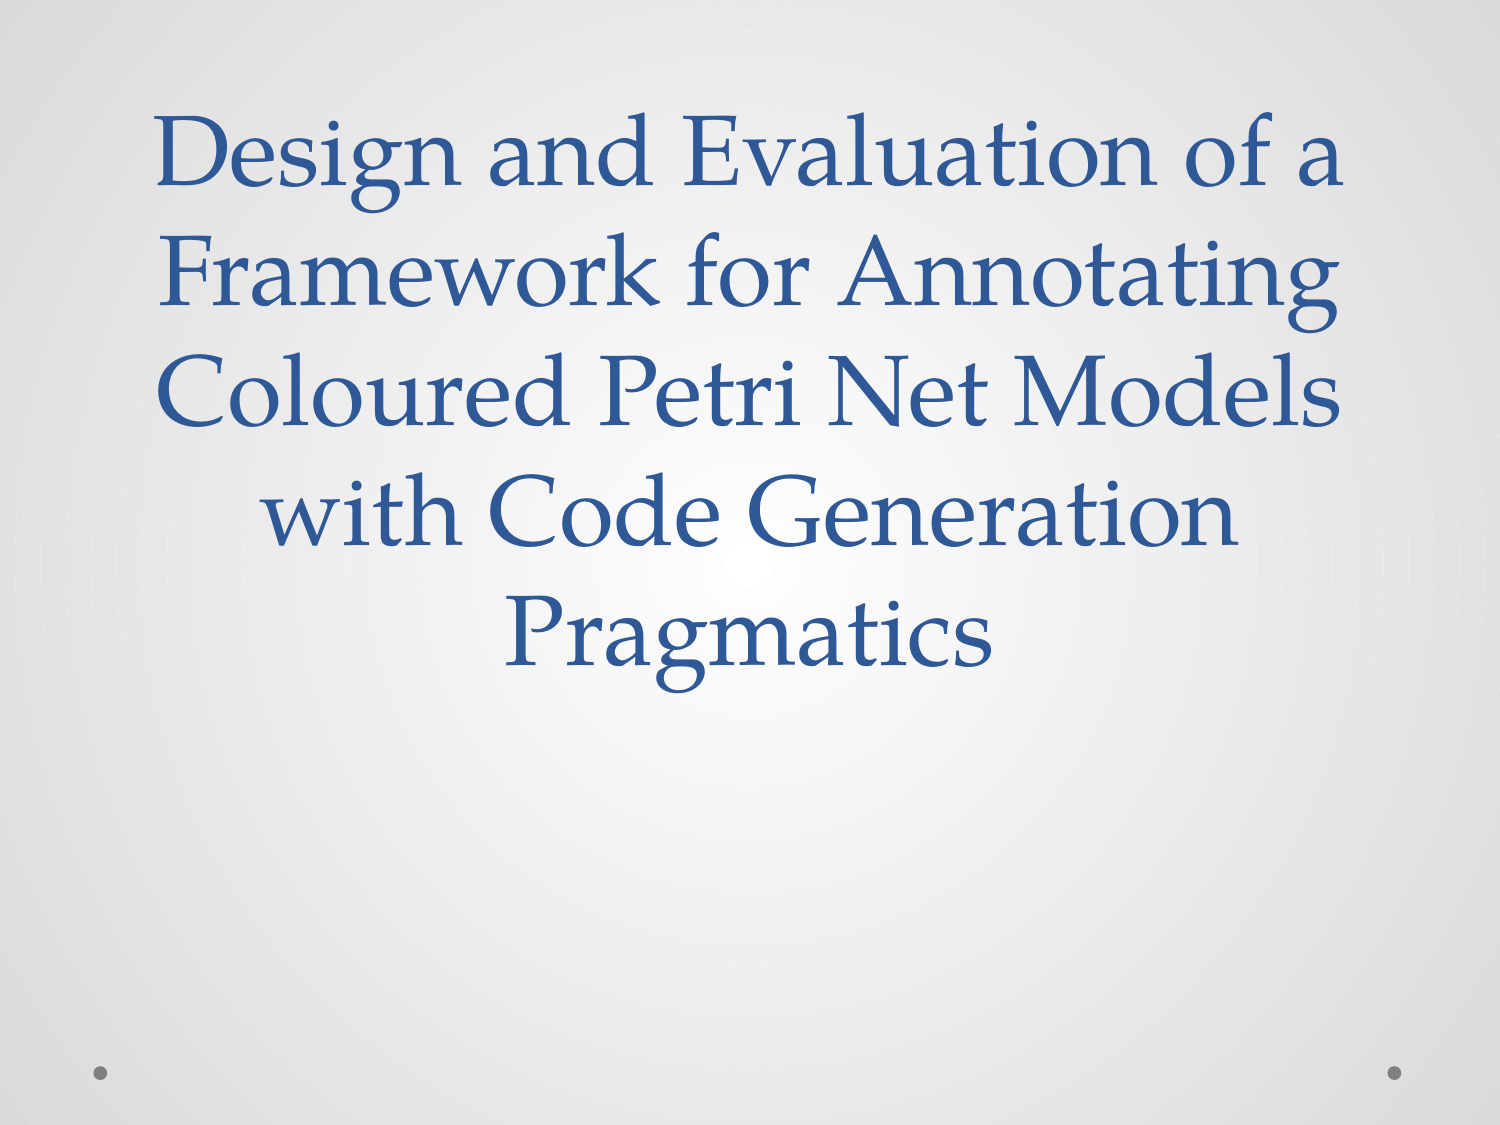

# Design and Evaluation of a Framework for Annotating Coloured Petri Net Models with Code Generation Pragmatics